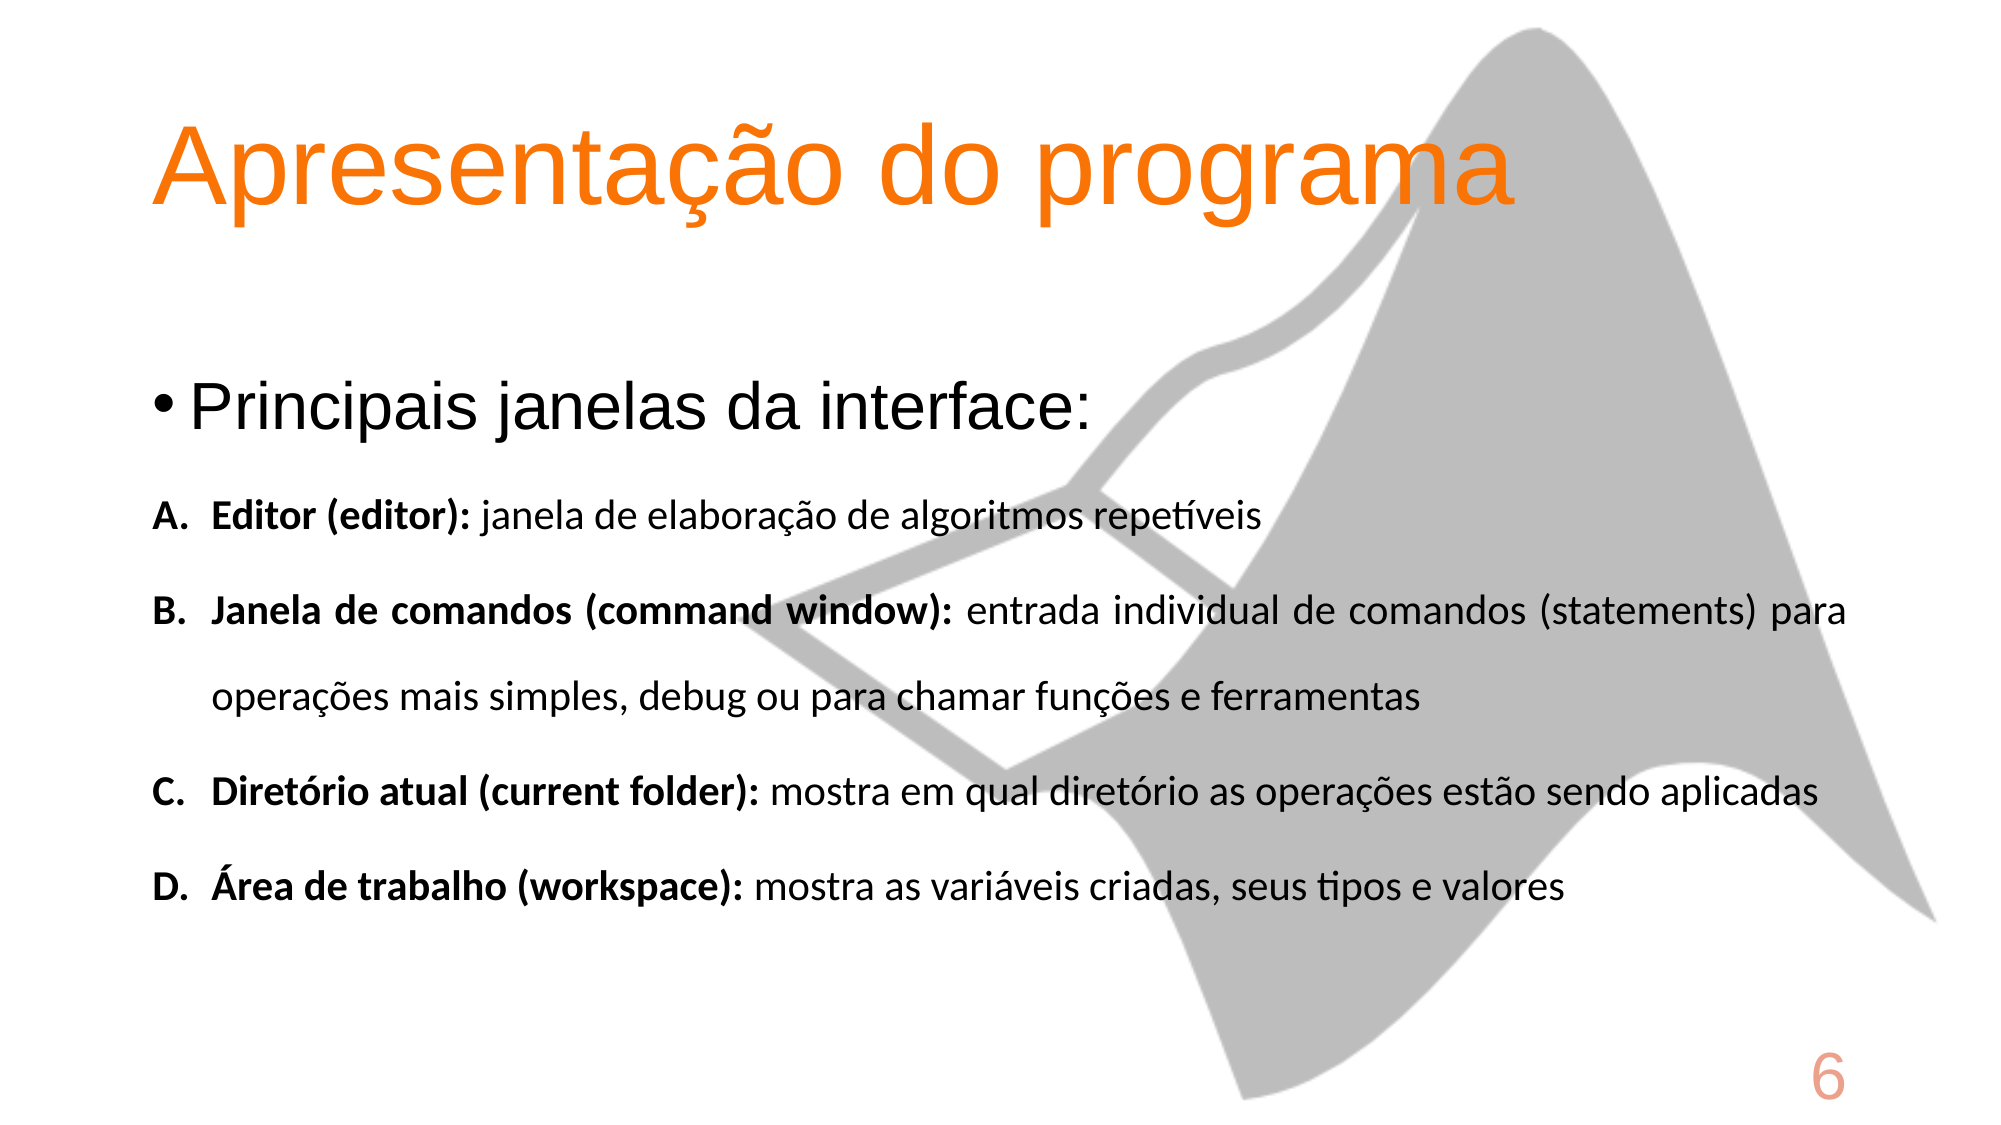

# Apresentação do programa
Principais janelas da interface:
Editor (editor): janela de elaboração de algoritmos repetíveis
Janela de comandos (command window): entrada individual de comandos (statements) para operações mais simples, debug ou para chamar funções e ferramentas
Diretório atual (current folder): mostra em qual diretório as operações estão sendo aplicadas
Área de trabalho (workspace): mostra as variáveis criadas, seus tipos e valores
6